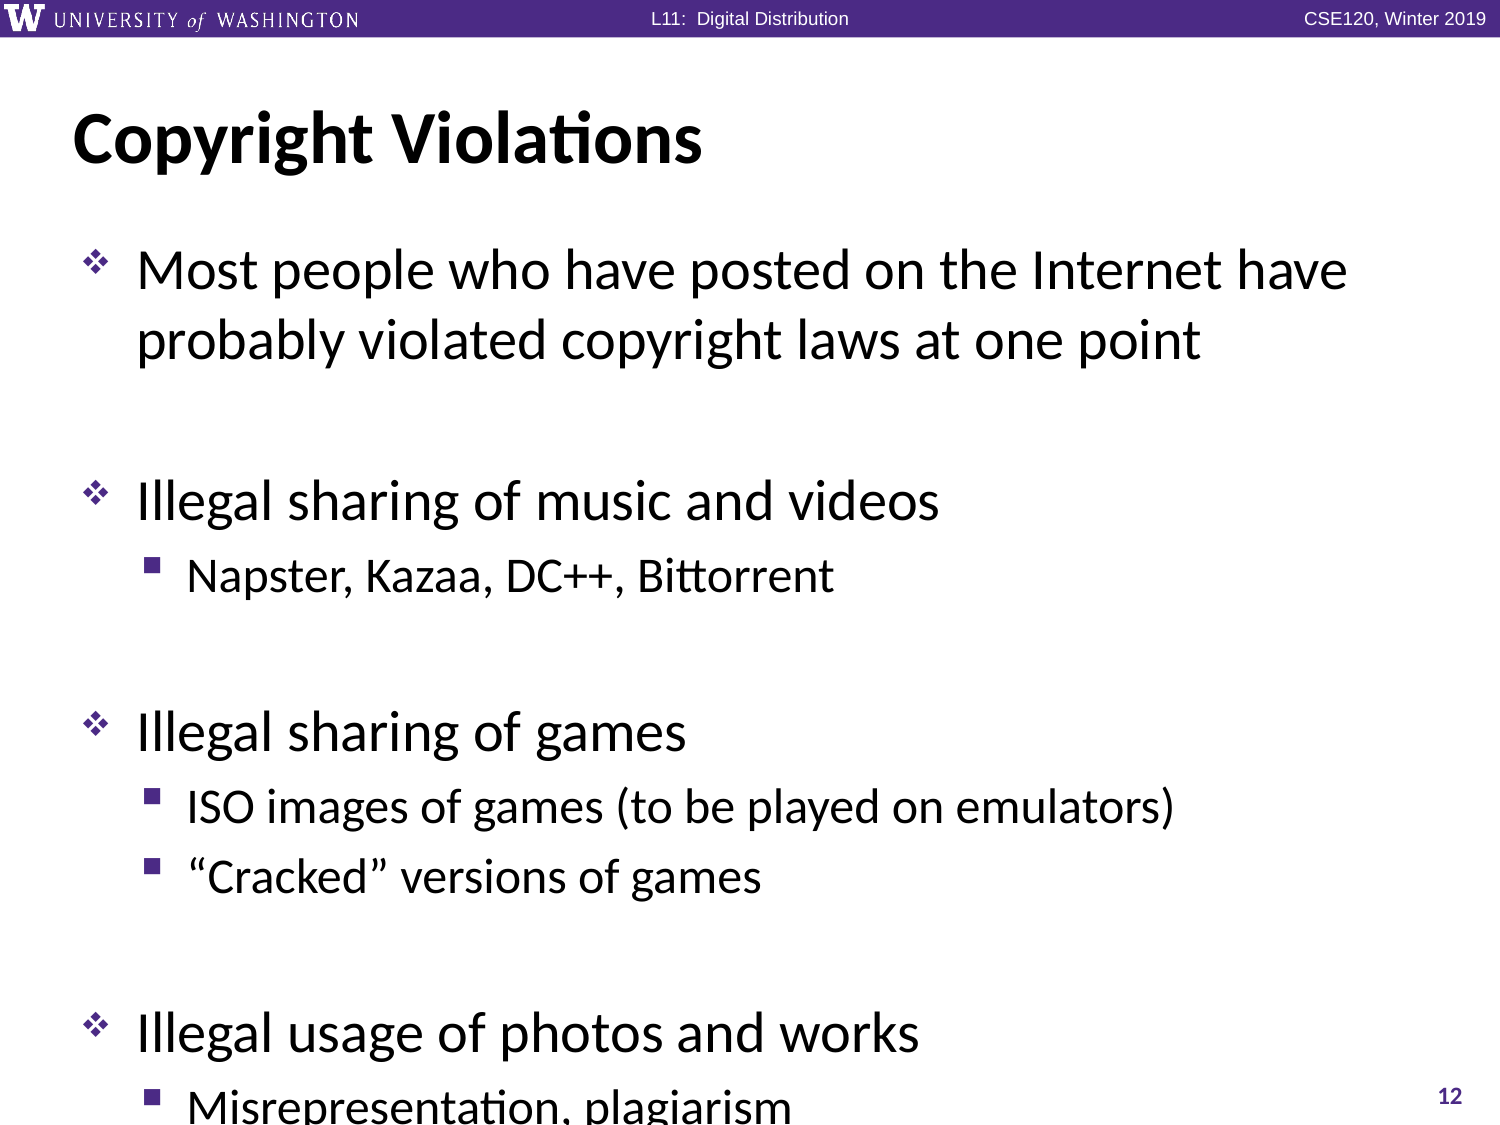

# Copyright Violations
Most people who have posted on the Internet have probably violated copyright laws at one point

Illegal sharing of music and videos
Napster, Kazaa, DC++, Bittorrent

Illegal sharing of games
ISO images of games (to be played on emulators)
“Cracked” versions of games

Illegal usage of photos and works
Misrepresentation, plagiarism
12